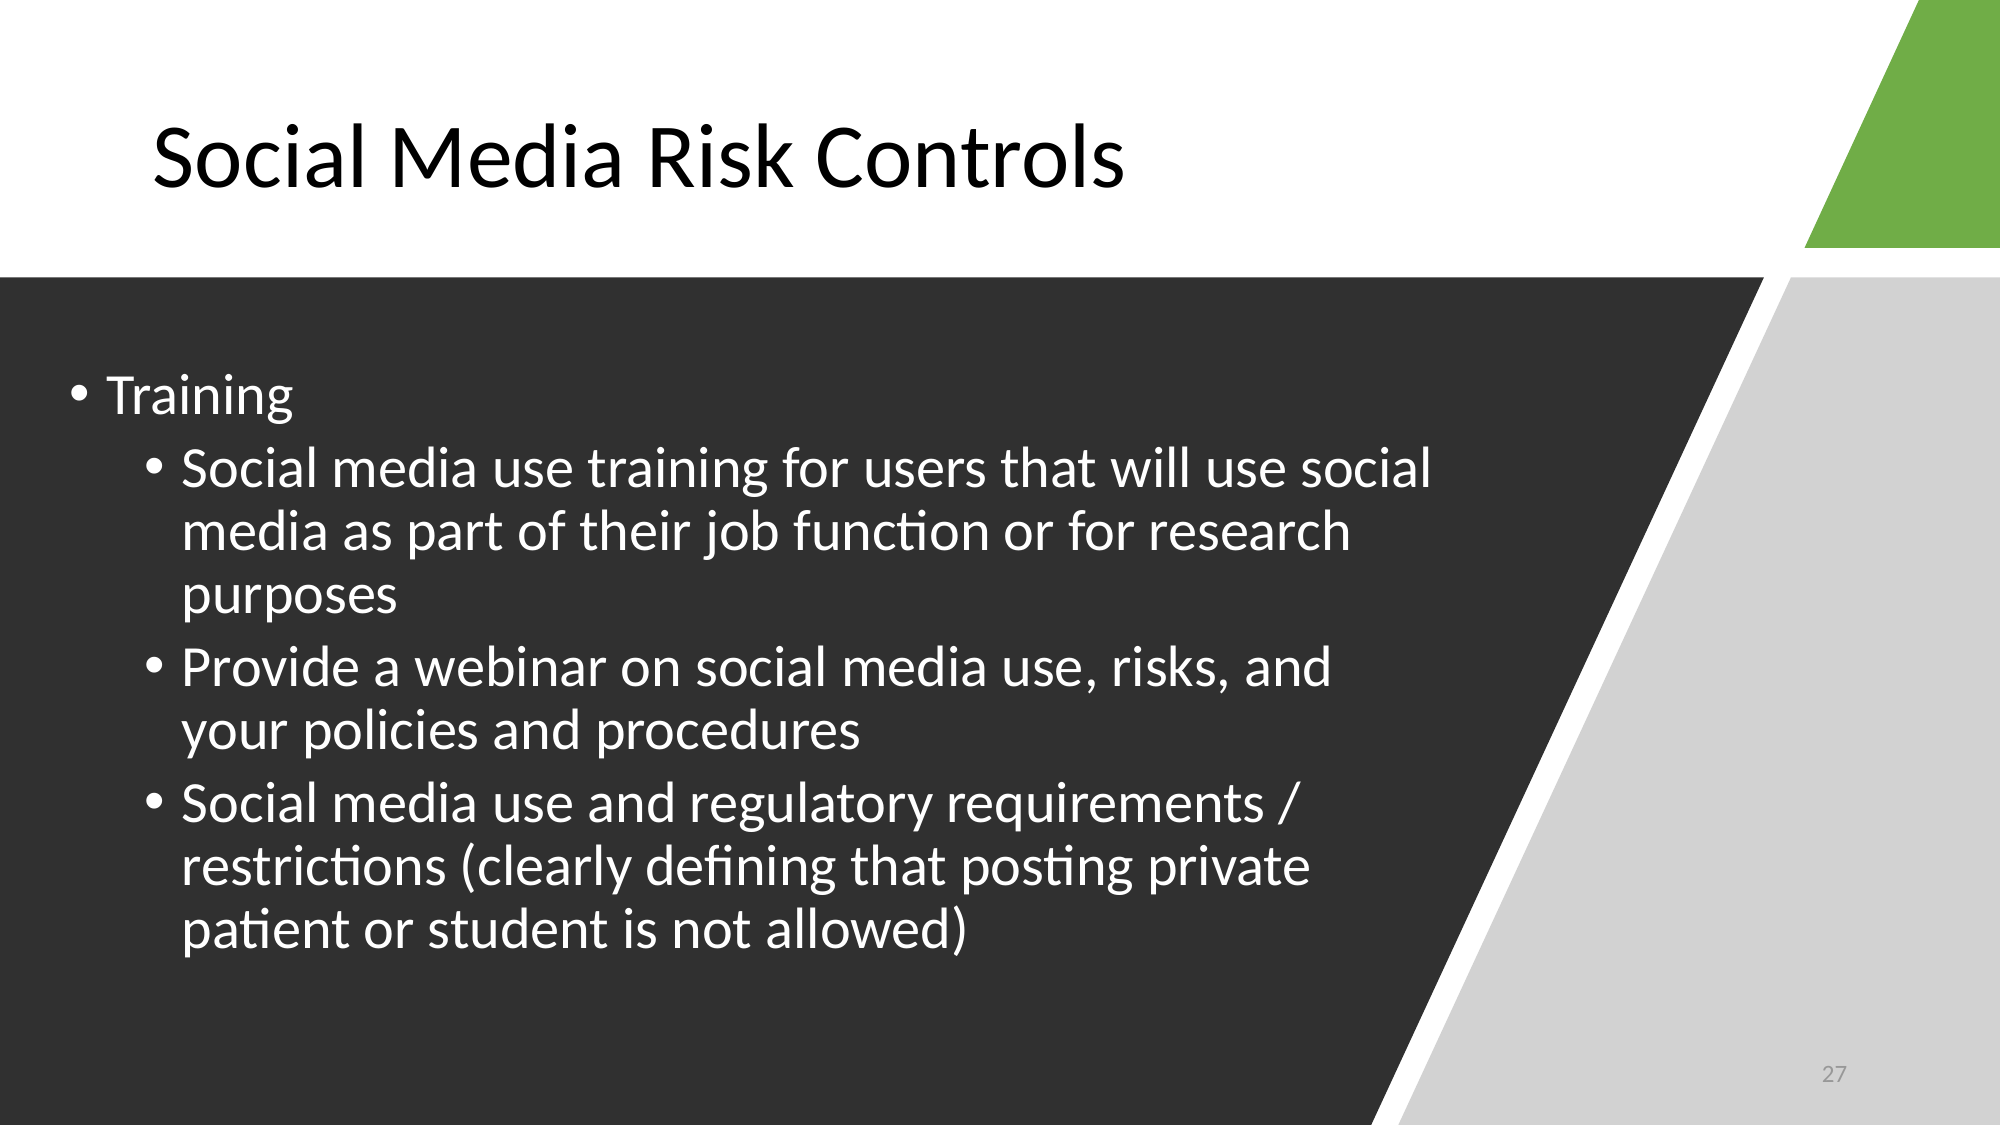

# Social Media Risk Controls

Training
Social media use training for users that will use social media as part of their job function or for research purposes
Provide a webinar on social media use, risks, and your policies and procedures
Social media use and regulatory requirements / restrictions (clearly defining that posting private patient or student is not allowed)
27